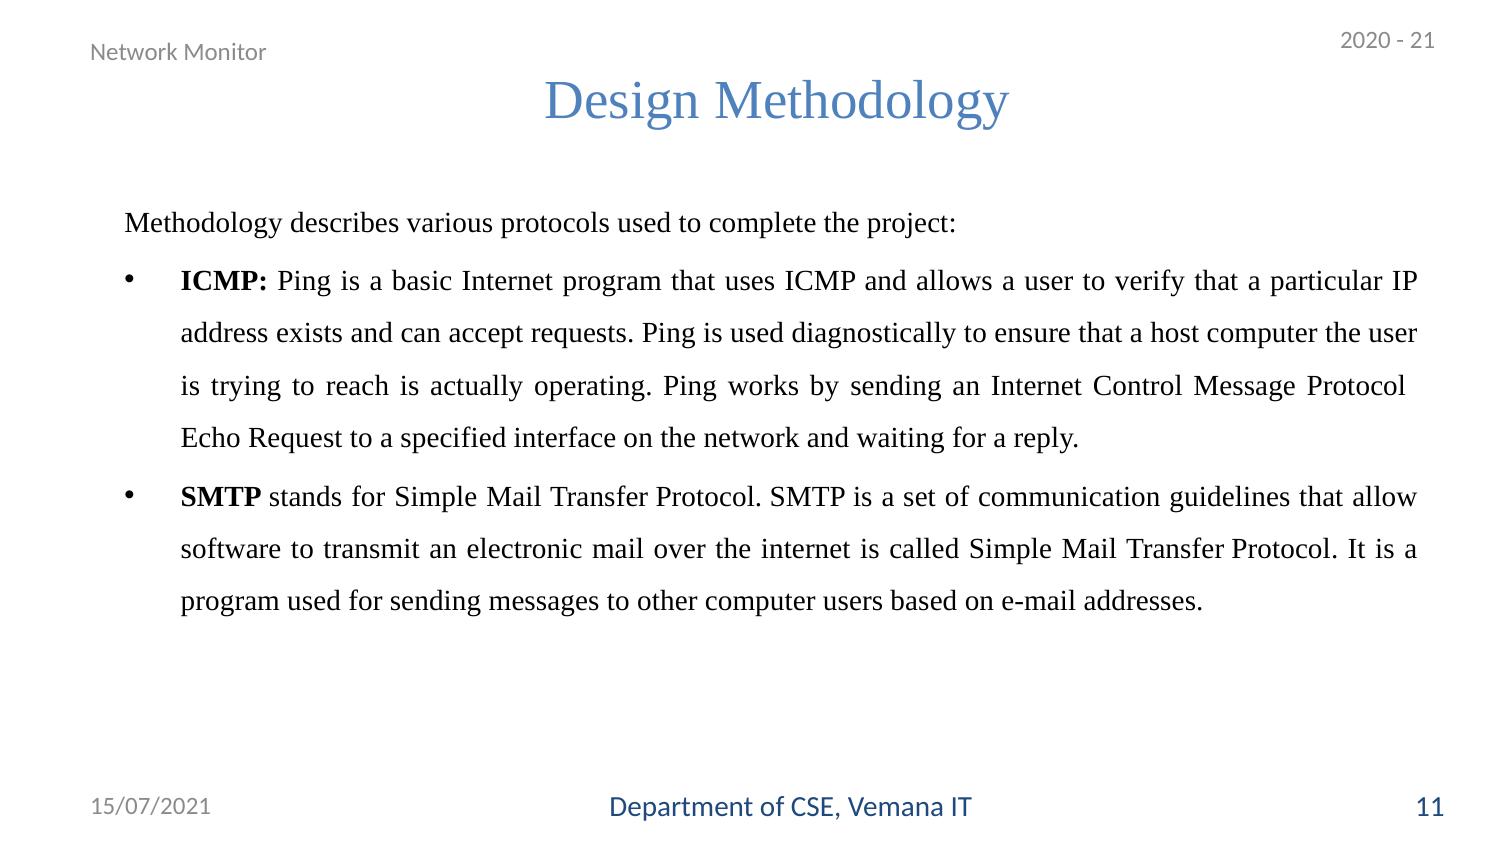

# Design Methodology
2020 - 21
Network Monitor

Methodology describes various protocols used to complete the project:
ICMP: Ping is a basic Internet program that uses ICMP and allows a user to verify that a particular IP address exists and can accept requests. Ping is used diagnostically to ensure that a host computer the user is trying to reach is actually operating. Ping works by sending an Internet Control Message Protocol  Echo Request to a specified interface on the network and waiting for a reply.
SMTP stands for Simple Mail Transfer Protocol. SMTP is a set of communication guidelines that allow software to transmit an electronic mail over the internet is called Simple Mail Transfer Protocol. It is a program used for sending messages to other computer users based on e-mail addresses.
15/07/2021
Department of CSE, Vemana IT
11